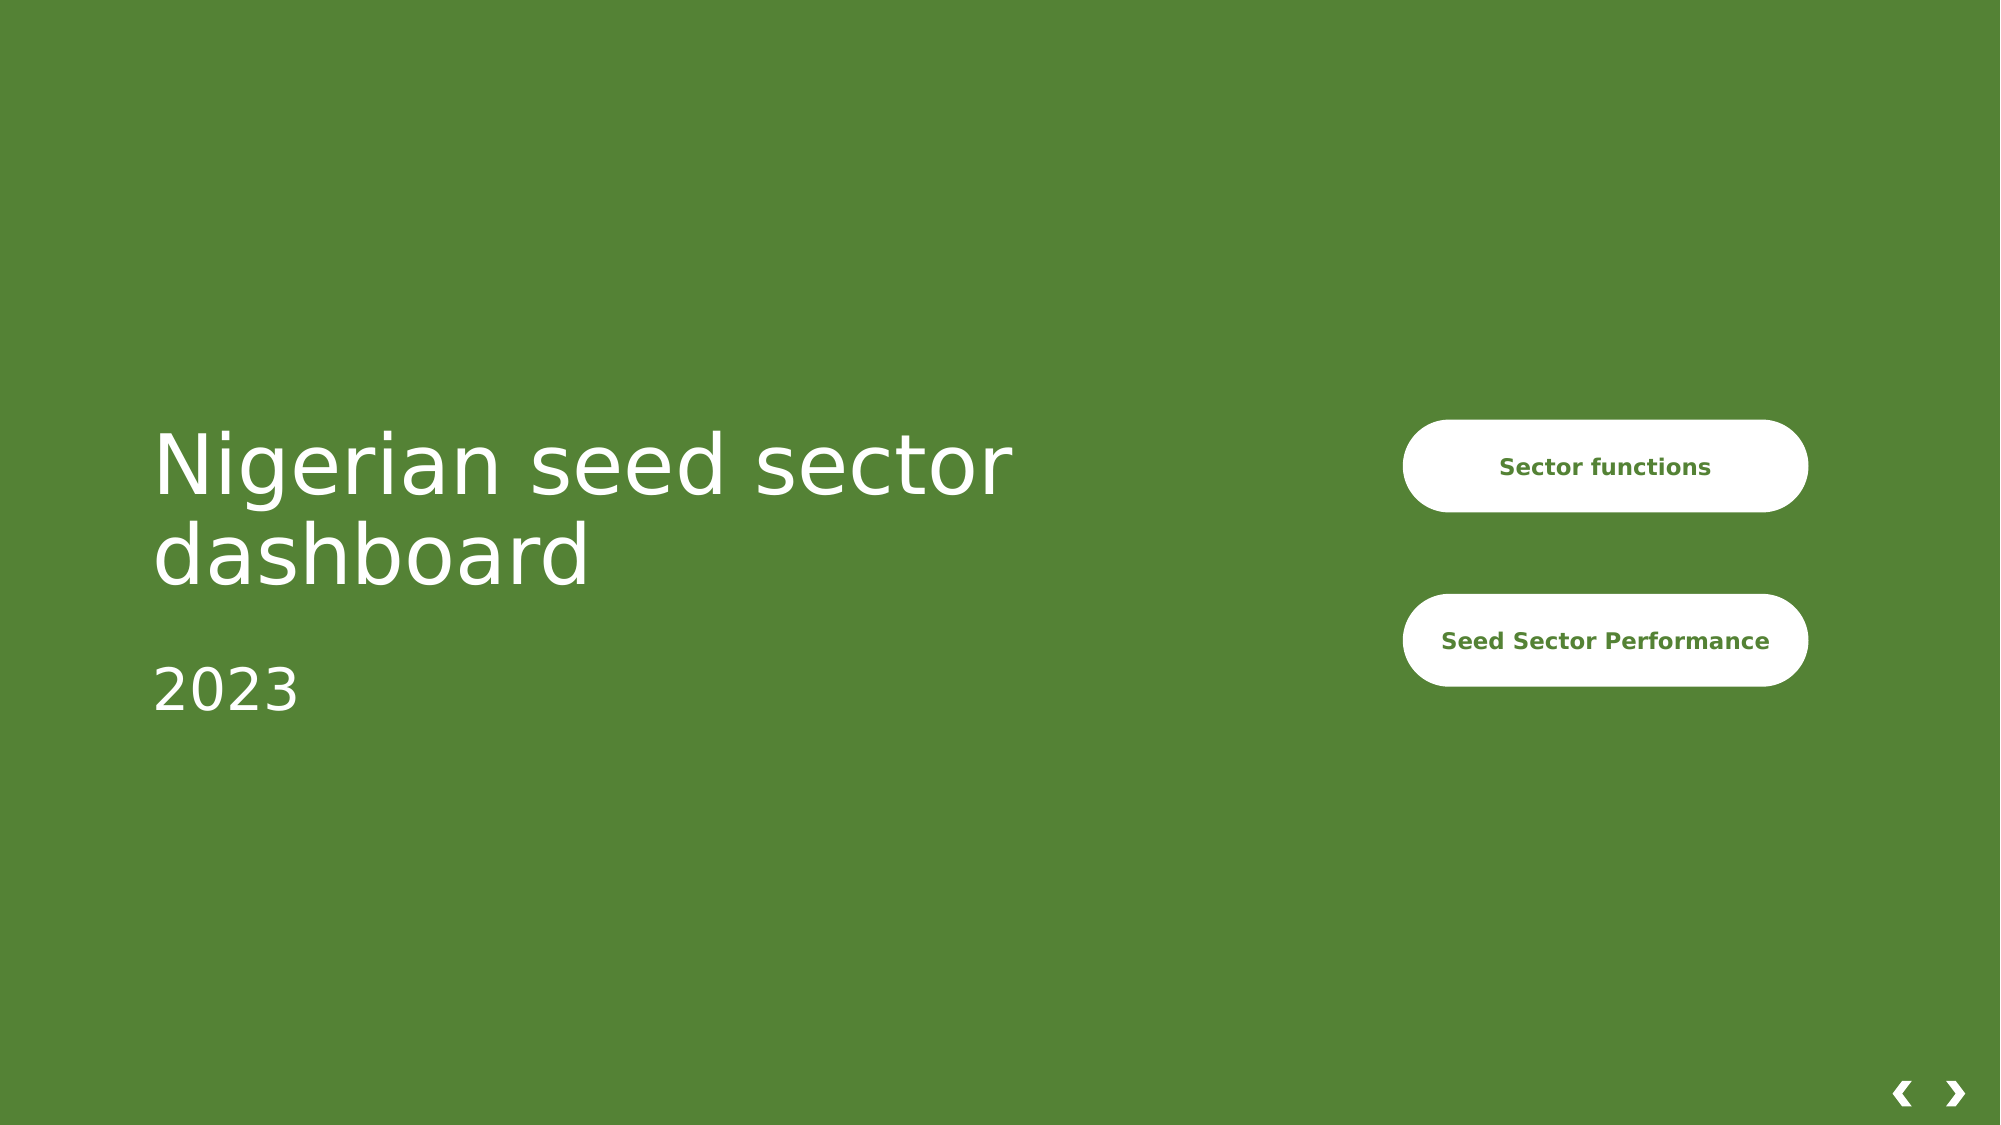

# Nigerian seed sector dashboard
Sector functions
Seed Sector Performance
2023